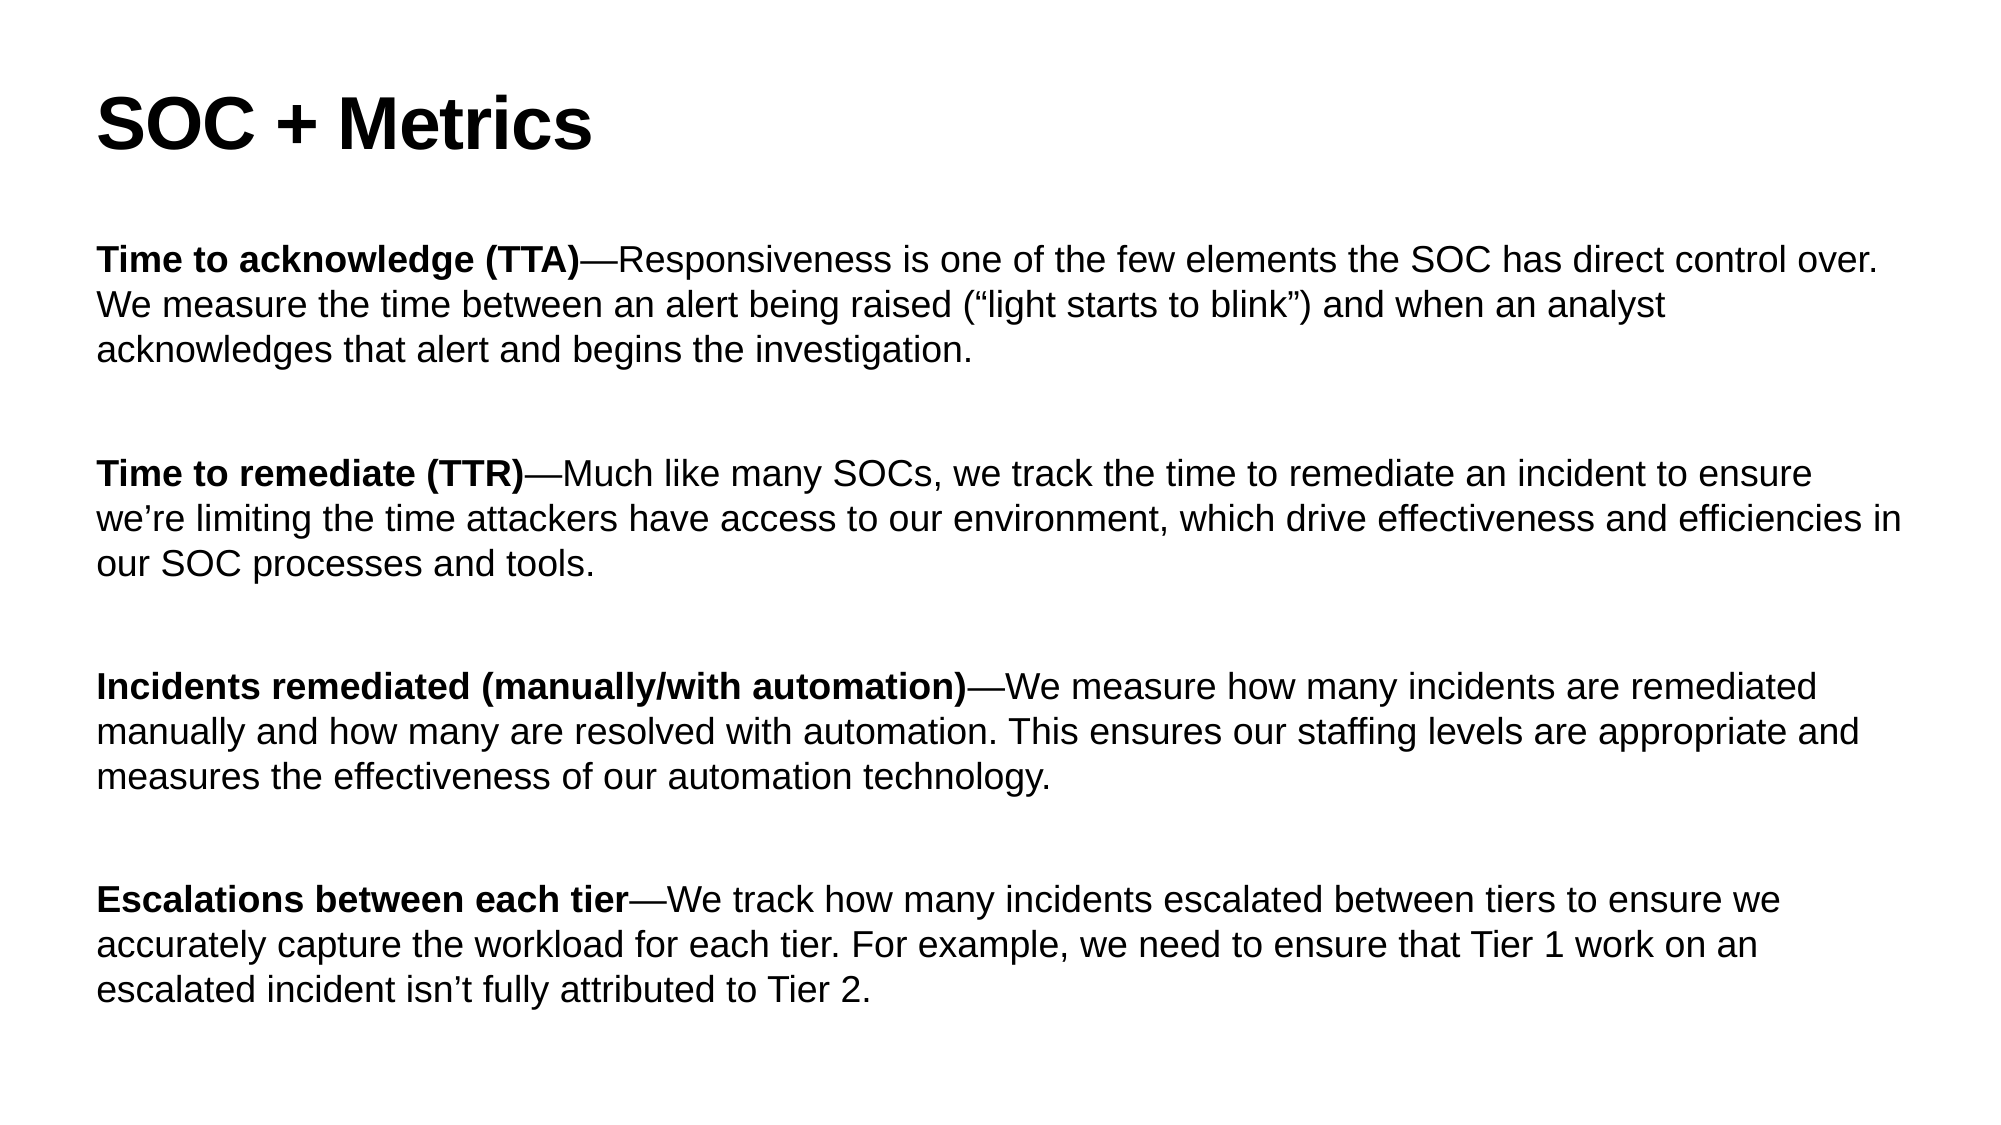

# SOC + Metrics
Time to acknowledge (TTA)—Responsiveness is one of the few elements the SOC has direct control over. We measure the time between an alert being raised (“light starts to blink”) and when an analyst acknowledges that alert and begins the investigation.

Time to remediate (TTR)—Much like many SOCs, we track the time to remediate an incident to ensure we’re limiting the time attackers have access to our environment, which drive effectiveness and efficiencies in our SOC processes and tools.

Incidents remediated (manually/with automation)—We measure how many incidents are remediated manually and how many are resolved with automation. This ensures our staffing levels are appropriate and measures the effectiveness of our automation technology.

Escalations between each tier—We track how many incidents escalated between tiers to ensure we accurately capture the workload for each tier. For example, we need to ensure that Tier 1 work on an escalated incident isn’t fully attributed to Tier 2.